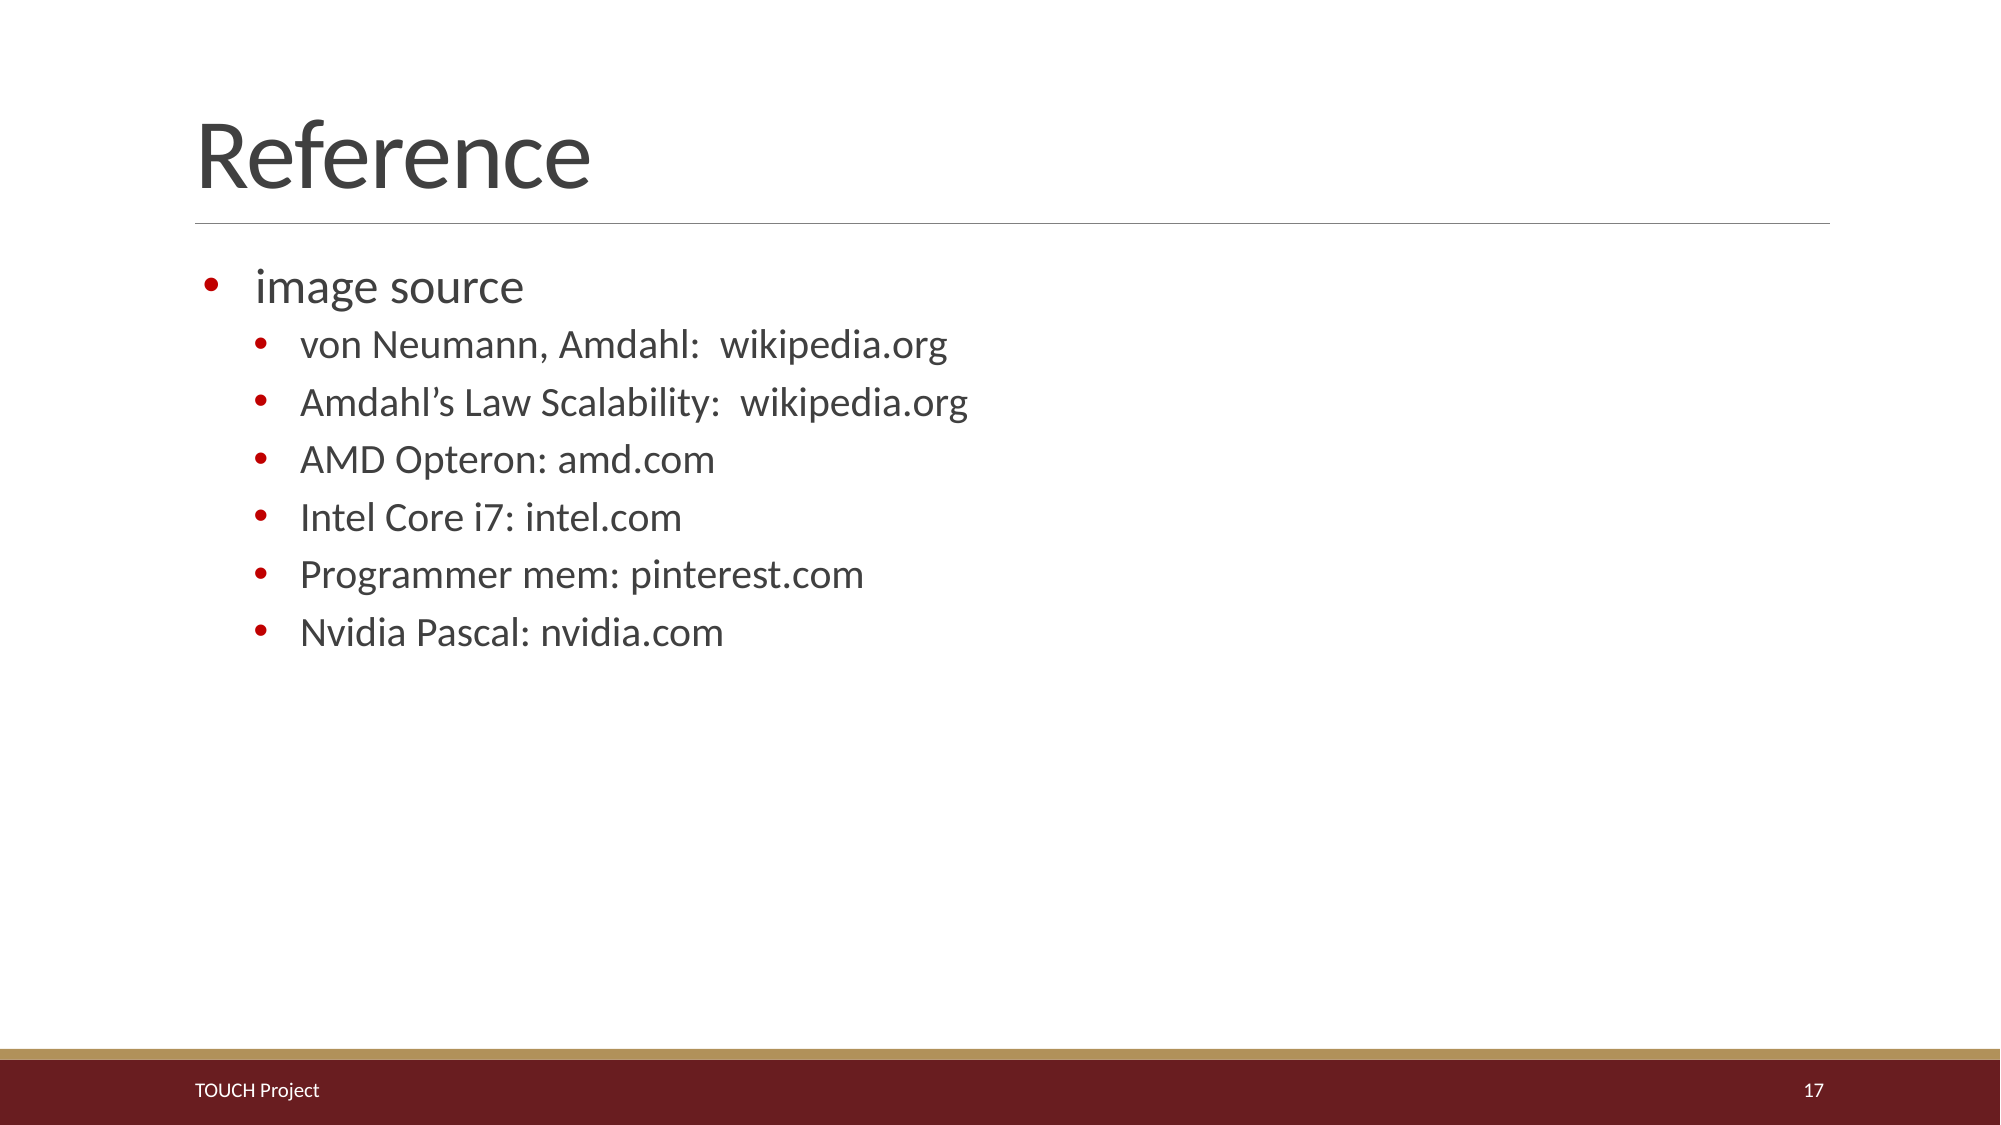

# Reference
image source
von Neumann, Amdahl:  wikipedia.org
Amdahl’s Law Scalability:  wikipedia.org
AMD Opteron: amd.com
Intel Core i7: intel.com
Programmer mem: pinterest.com
Nvidia Pascal: nvidia.com

TOUCH Project
17